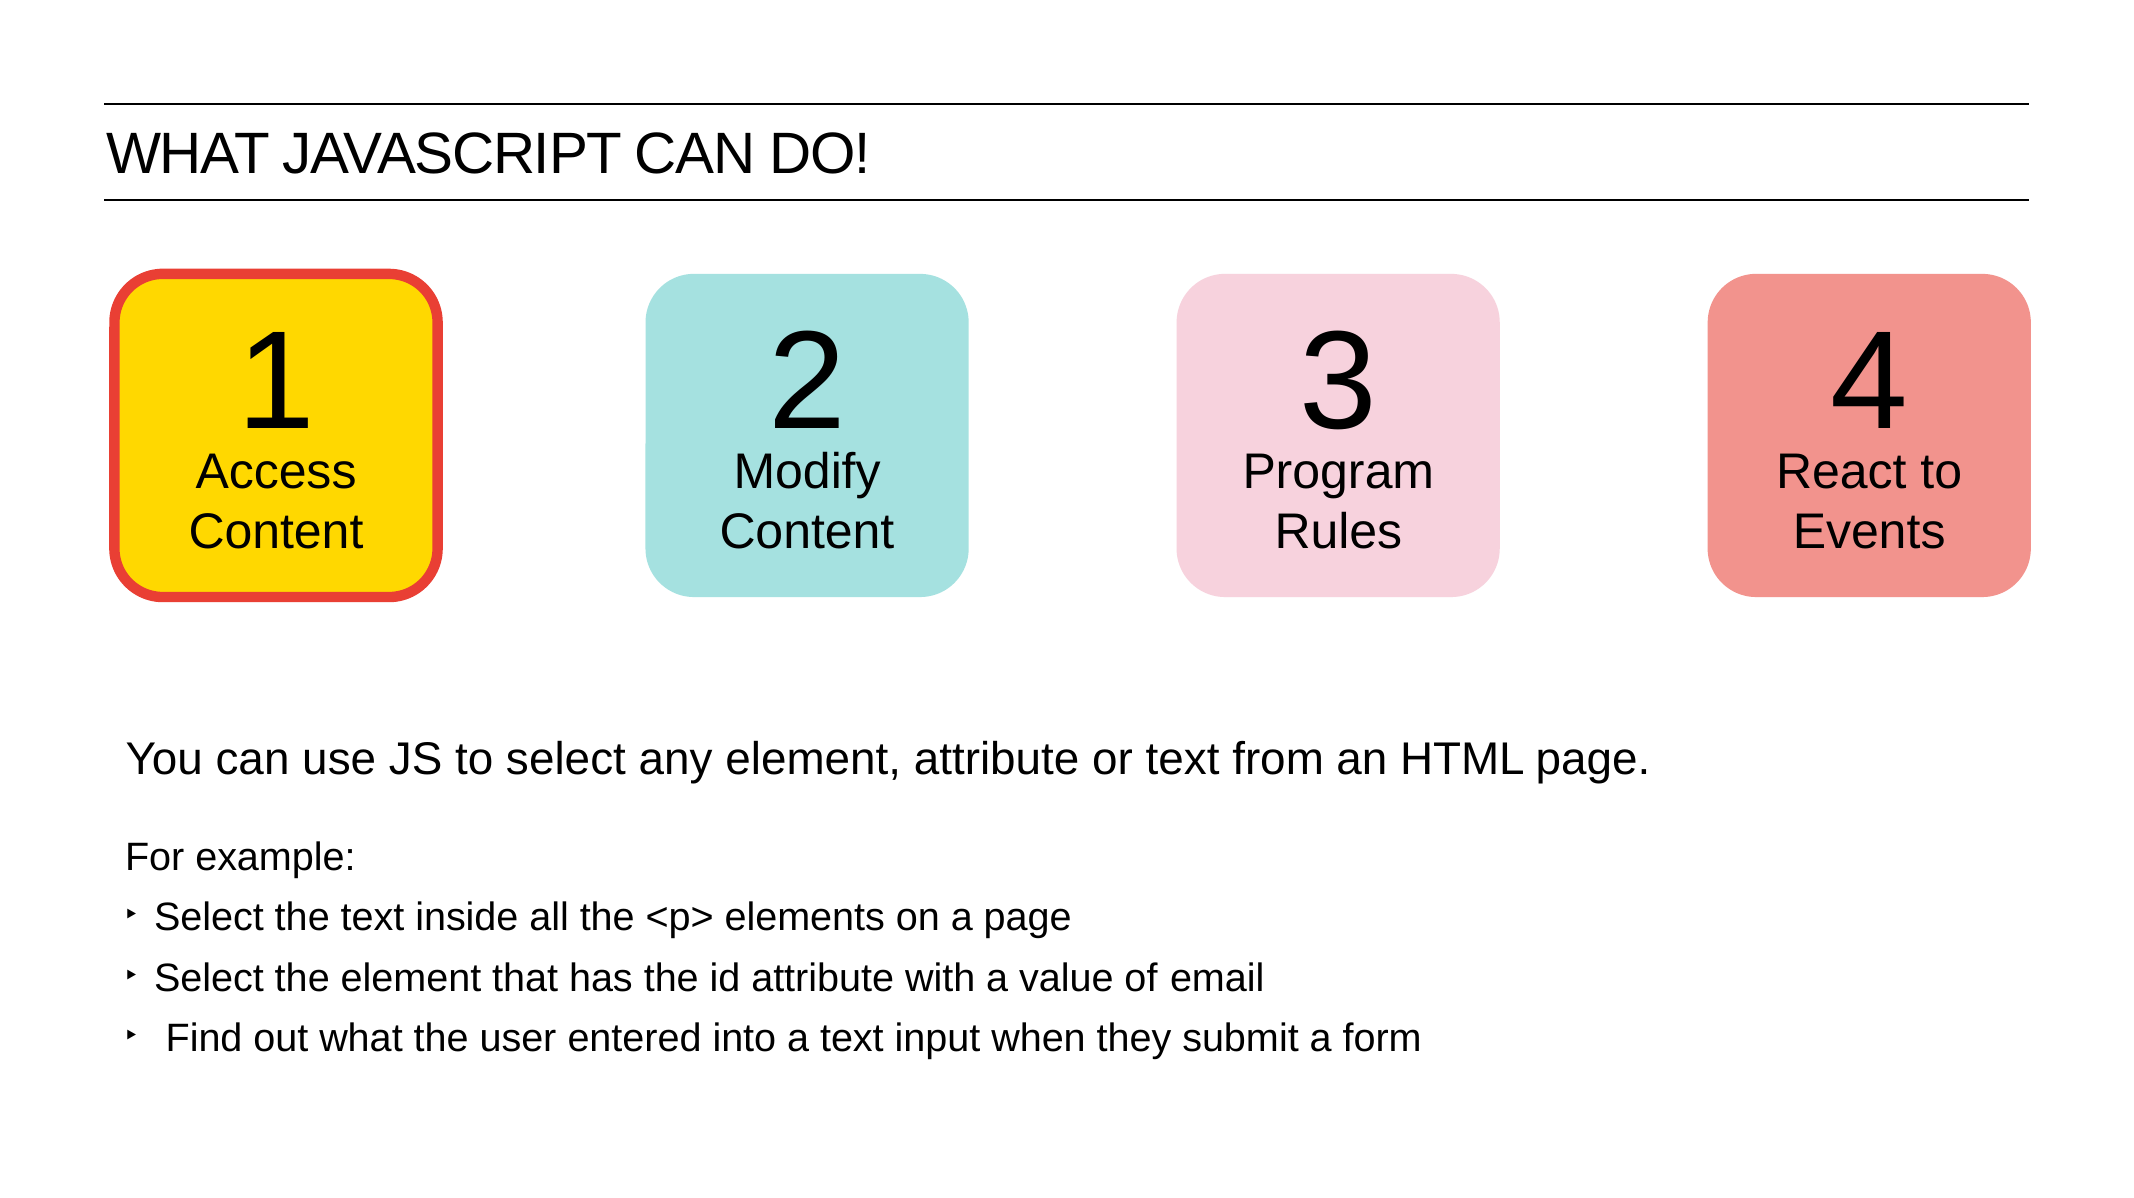

What Javascript Can Do!

1
2
3
4
Access
Content
Modify
Content
Program
Rules
React to
Events
You can use JS to select any element, attribute or text from an HTML page.
For example:
Select the text inside all the <p> elements on a page
Select the element that has the id attribute with a value of email
Find out what the user entered into a text input when they submit a form